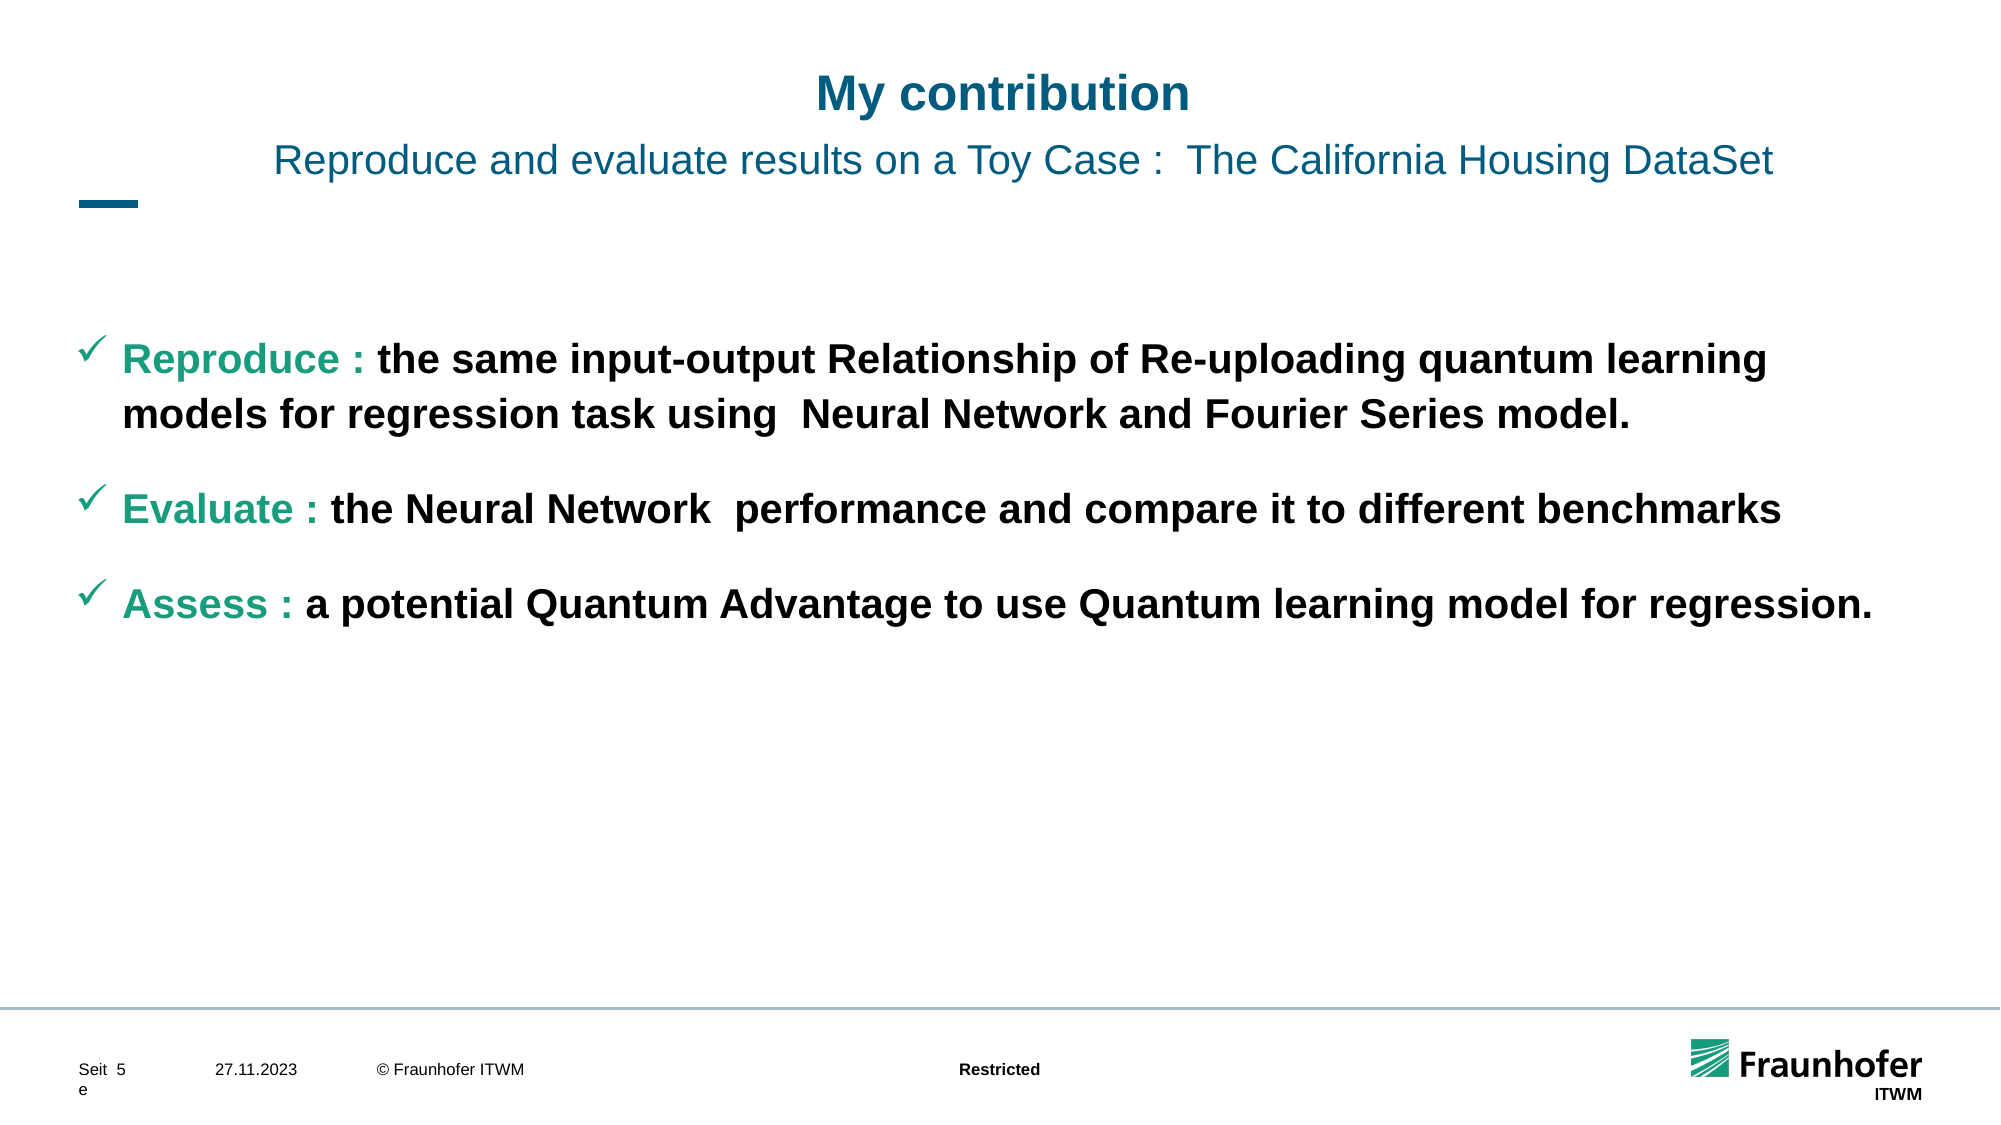

# My contribution
Reproduce and evaluate results on a Toy Case :  The California Housing DataSet

Reproduce : the same input-output Relationship of Re-uploading quantum learning models for regression task using  Neural Network and Fourier Series model.
Evaluate : the Neural Network  performance and compare it to different benchmarks
Assess : a potential Quantum Advantage to use Quantum learning model for regression.

5
27.11.2023
© Fraunhofer ITWM